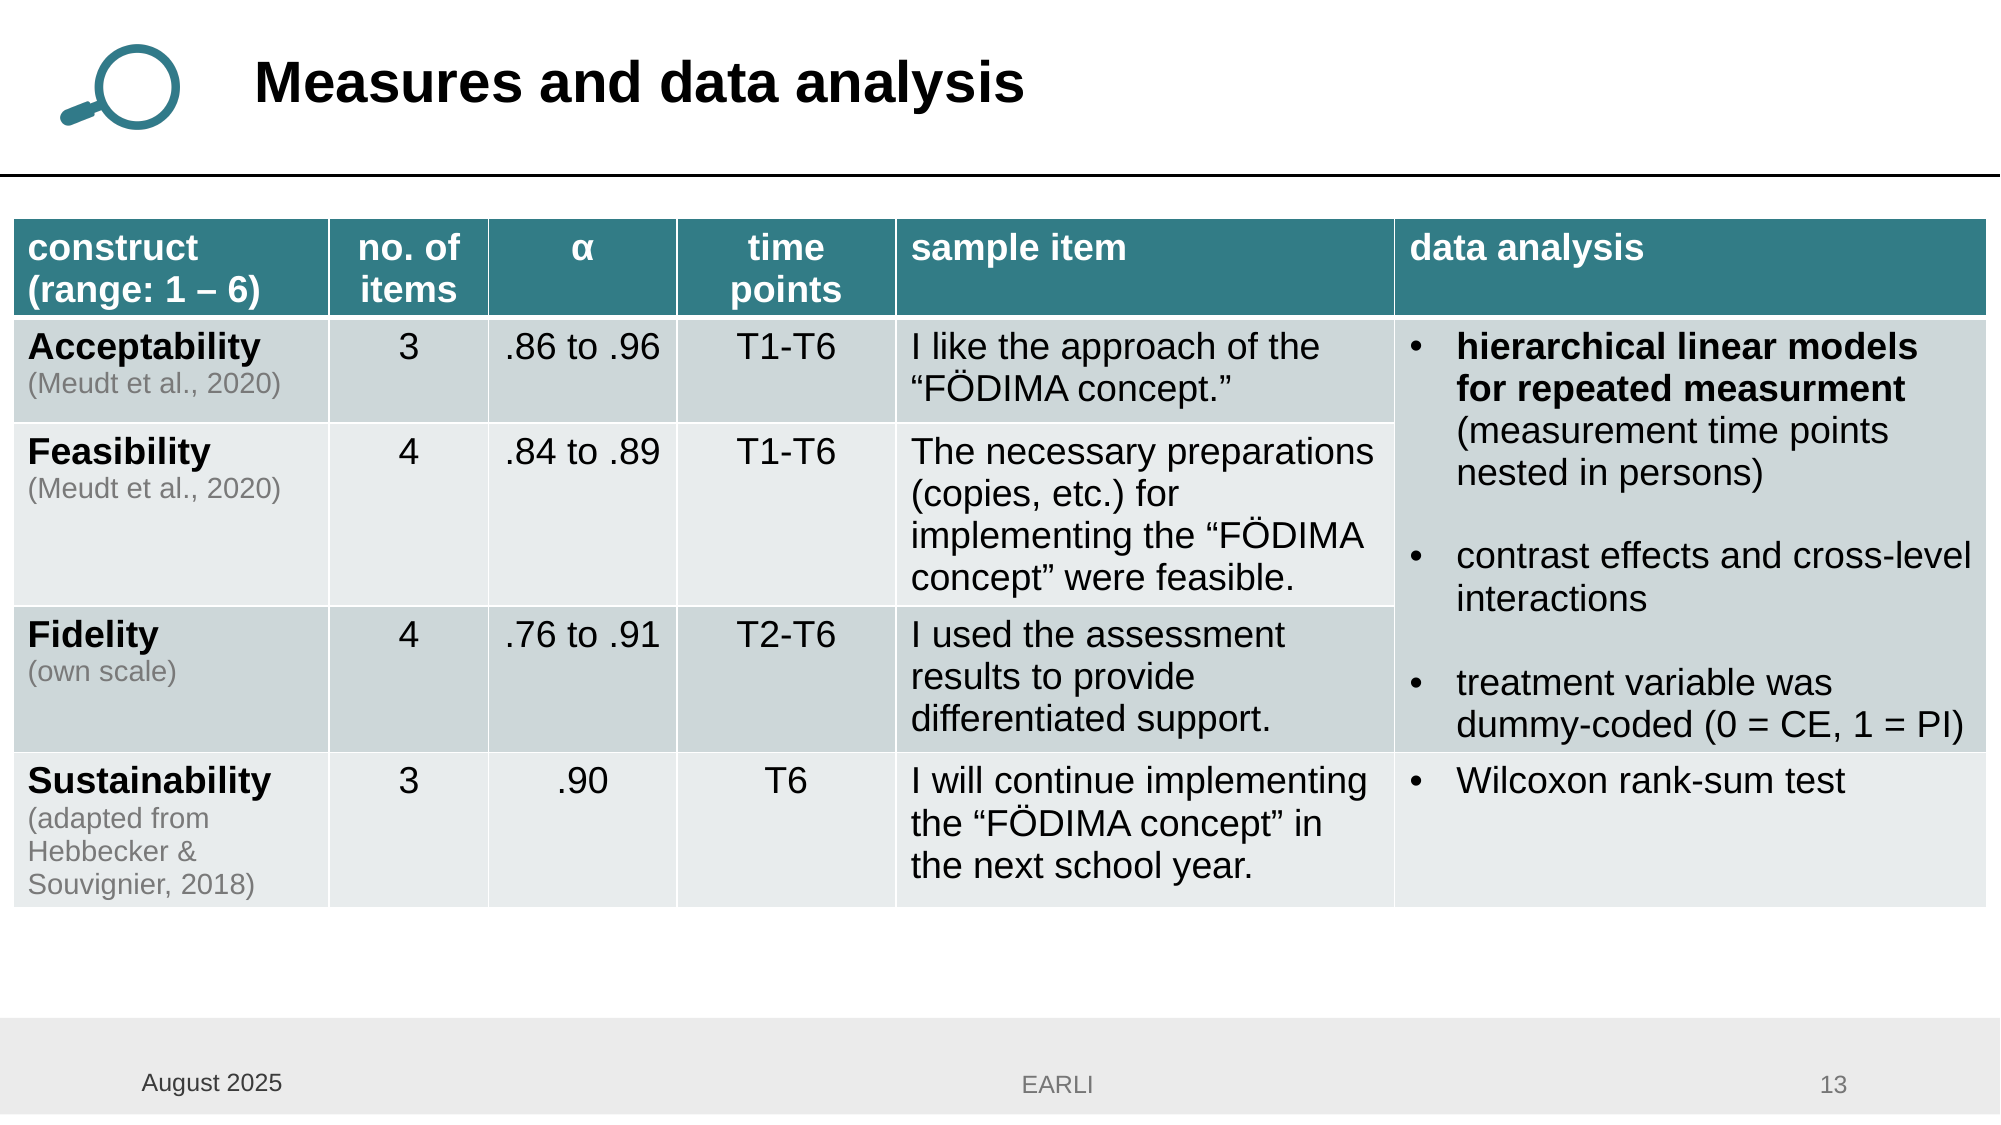

# Measures and data analysis
| construct (range: 1 – 6) | no. of items | α | time points | sample item | data analysis |
| --- | --- | --- | --- | --- | --- |
| Acceptability (Meudt et al., 2020) | 3 | .86 to .96 | T1-T6 | I like the approach of the “FÖDIMA concept.” | hierarchical linear models for repeated measurment (measurement time points nested in persons) contrast effects and cross-level interactions treatment variable was dummy-coded (0 = CE, 1 = PI) |
| Feasibility (Meudt et al., 2020) | 4 | .84 to .89 | T1-T6 | The necessary preparations (copies, etc.) for implementing the “FÖDIMA concept” were feasible. |  |
| Fidelity (own scale) | 4 | .76 to .91 | T2-T6 | I used the assessment results to provide differentiated support. |  |
| Sustainability (adapted from Hebbecker & Souvignier, 2018) | 3 | .90 | T6 | I will continue implementing the “FÖDIMA concept” in the next school year. | Wilcoxon rank-sum test |
August 2025
13